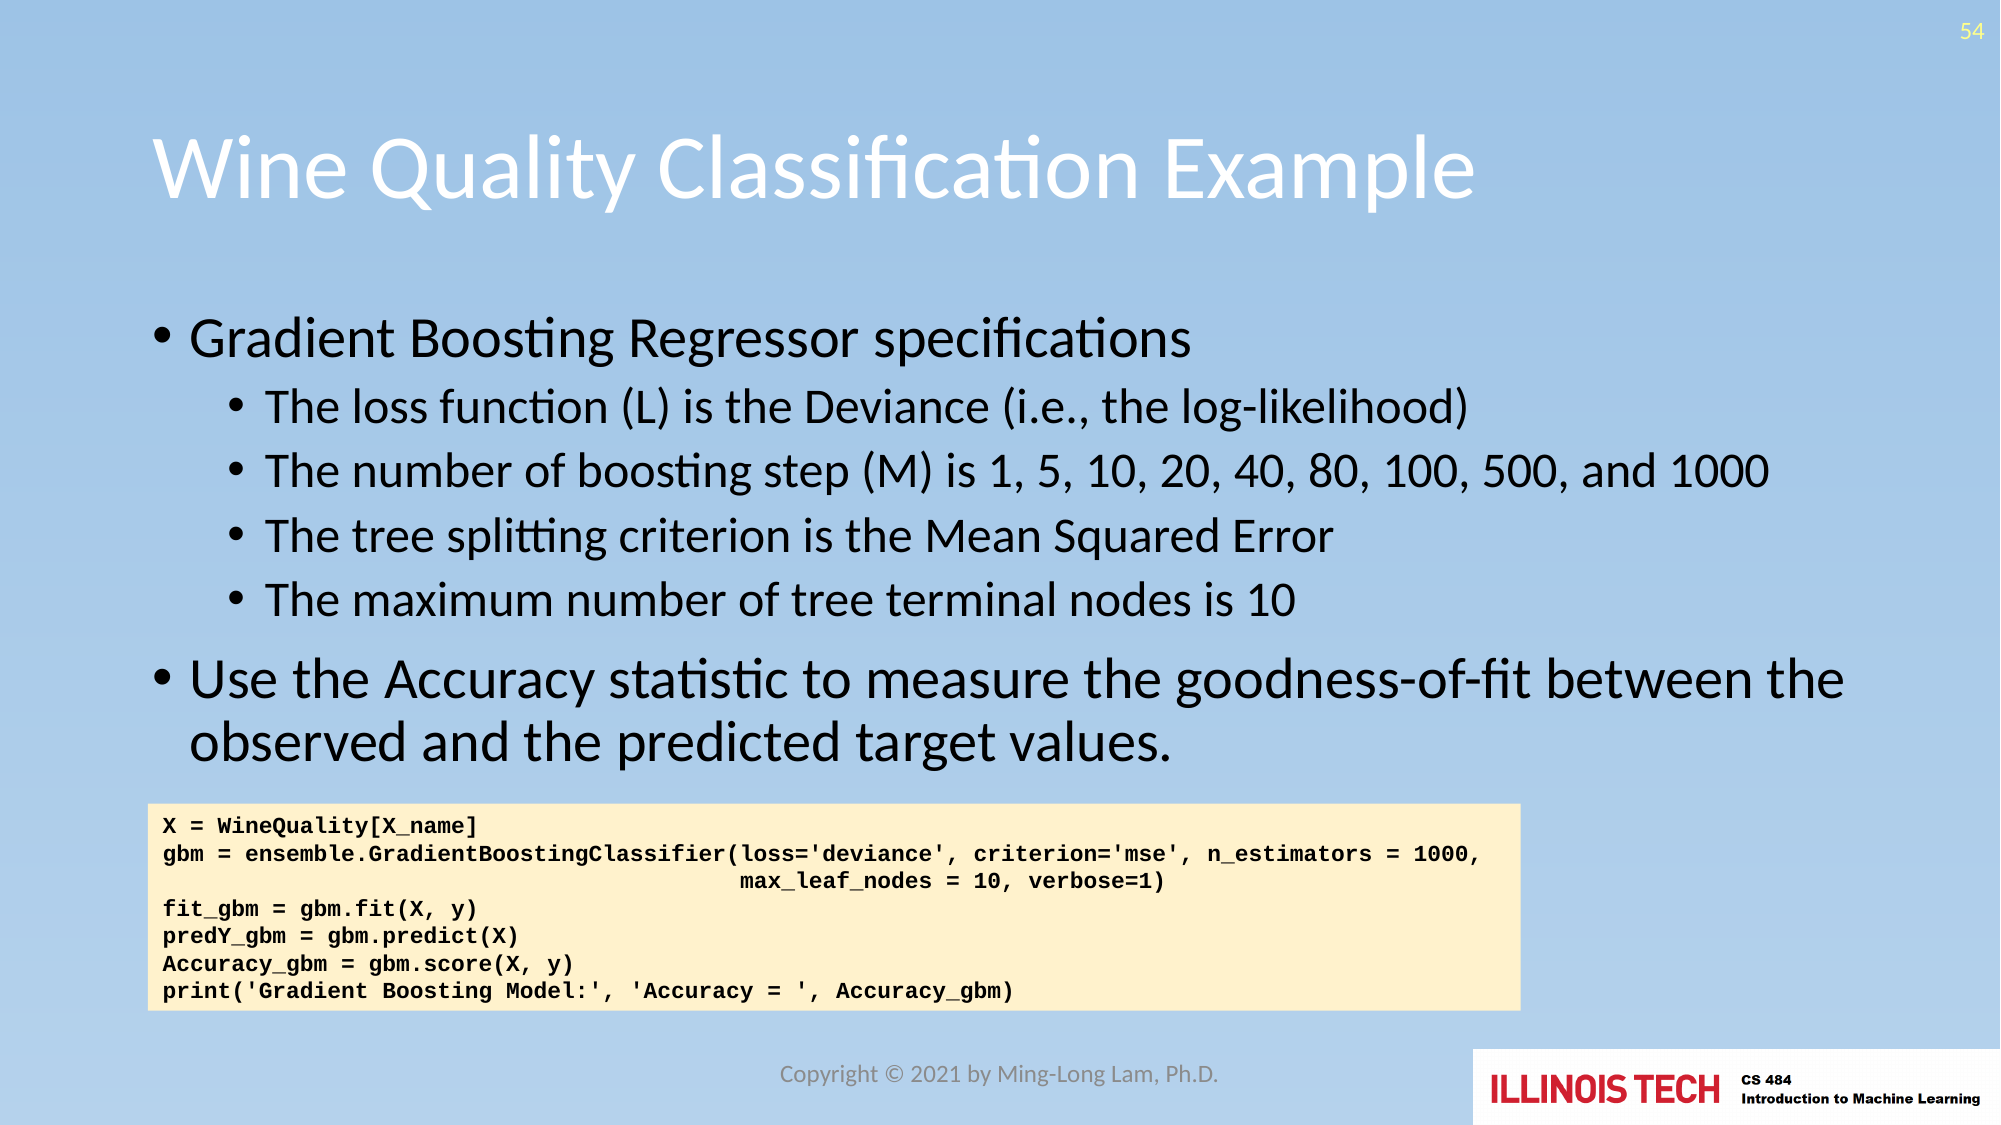

54
# Wine Quality Classification Example
Gradient Boosting Regressor specifications
The loss function (L) is the Deviance (i.e., the log-likelihood)
The number of boosting step (M) is 1, 5, 10, 20, 40, 80, 100, 500, and 1000
The tree splitting criterion is the Mean Squared Error
The maximum number of tree terminal nodes is 10
Use the Accuracy statistic to measure the goodness-of-fit between the observed and the predicted target values.

X = WineQuality[X_name]
gbm = ensemble.GradientBoostingClassifier(loss='deviance', criterion='mse', n_estimators = 1000,
                                          max_leaf_nodes = 10, verbose=1)
fit_gbm = gbm.fit(X, y)
predY_gbm = gbm.predict(X)
Accuracy_gbm = gbm.score(X, y)
print('Gradient Boosting Model:', 'Accuracy = ', Accuracy_gbm)
Copyright © 2021 by Ming-Long Lam, Ph.D.